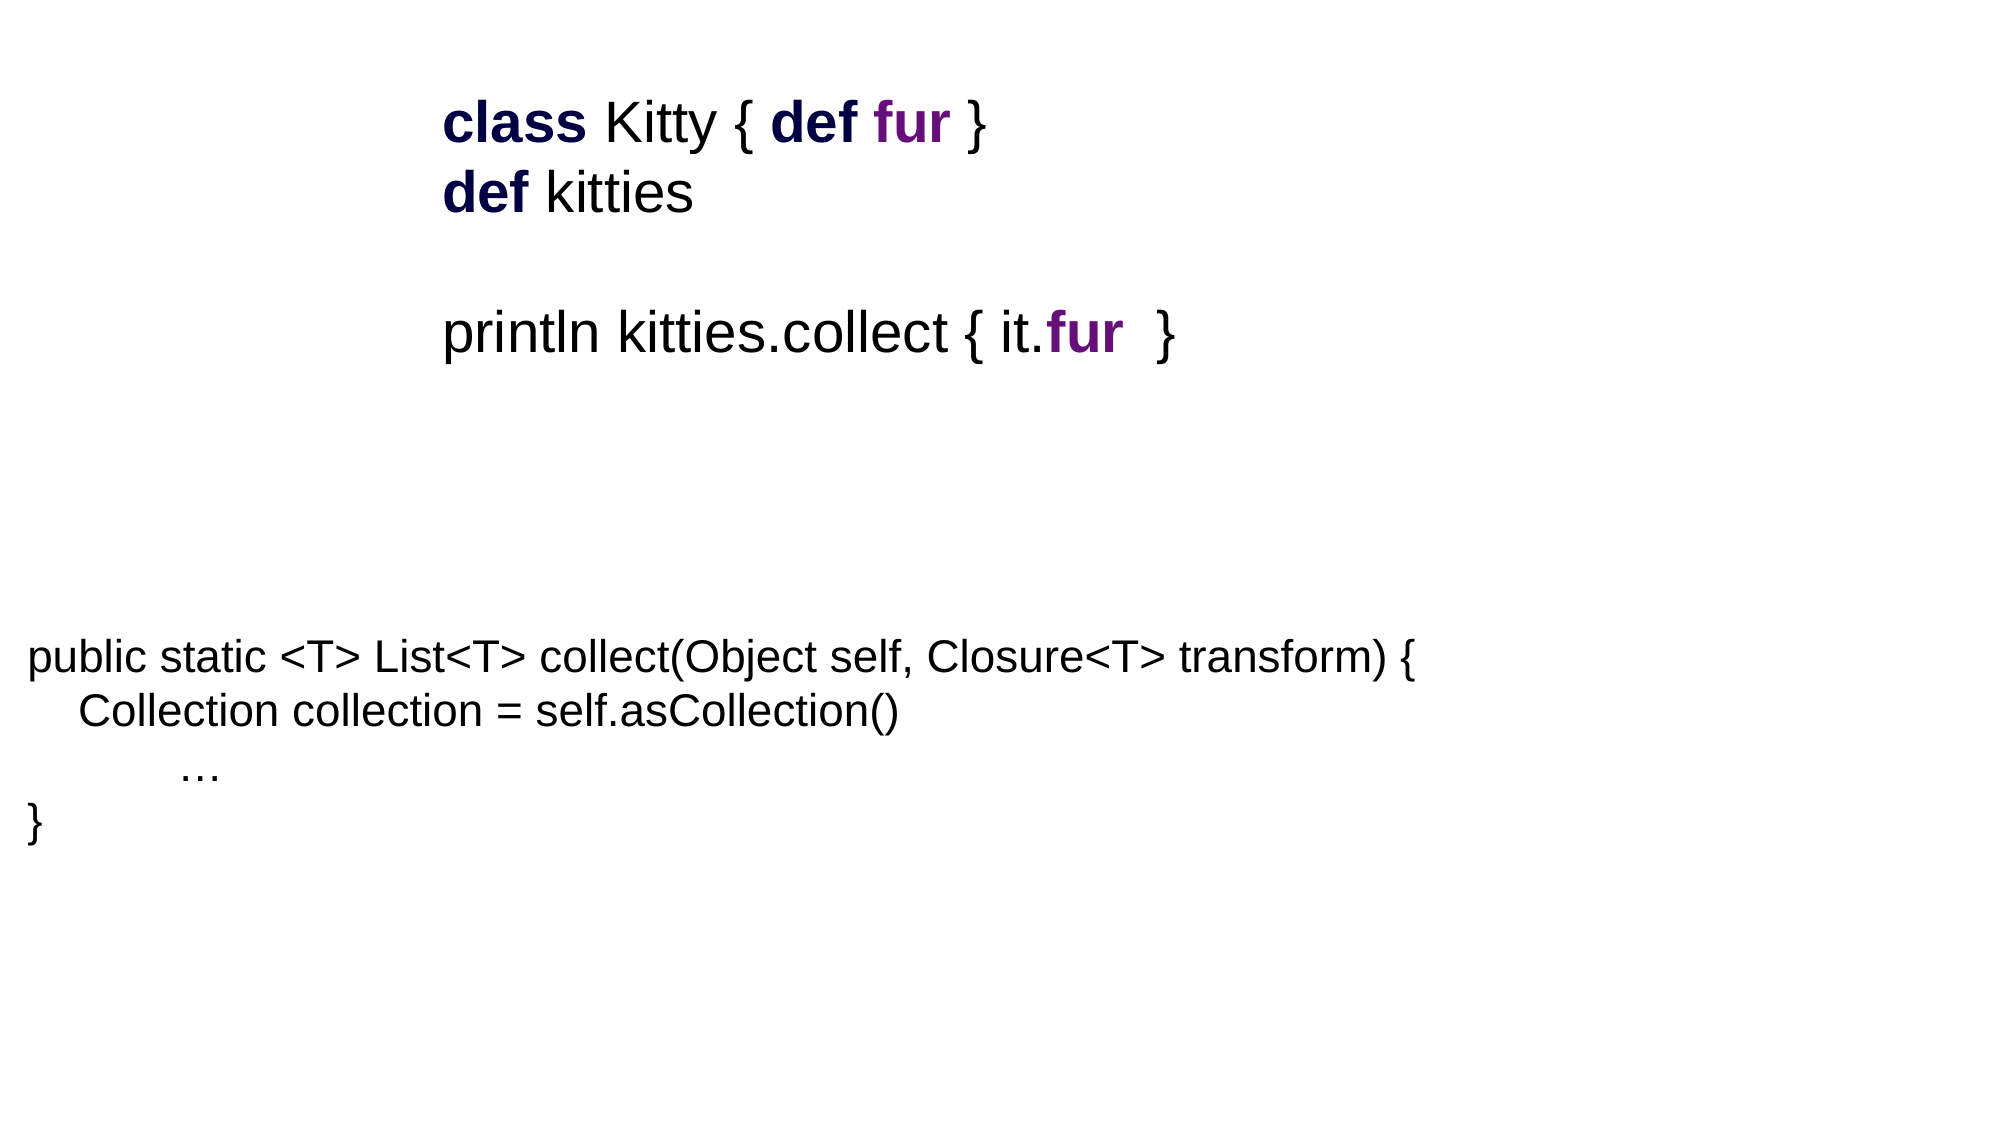

class Kitty { def fur }
def kitties
println kitties.collect { it.fur  }
public static <T> List<T> collect(Object self, Closure<T> transform) {
    Collection collection = self.asCollection()
	…
}